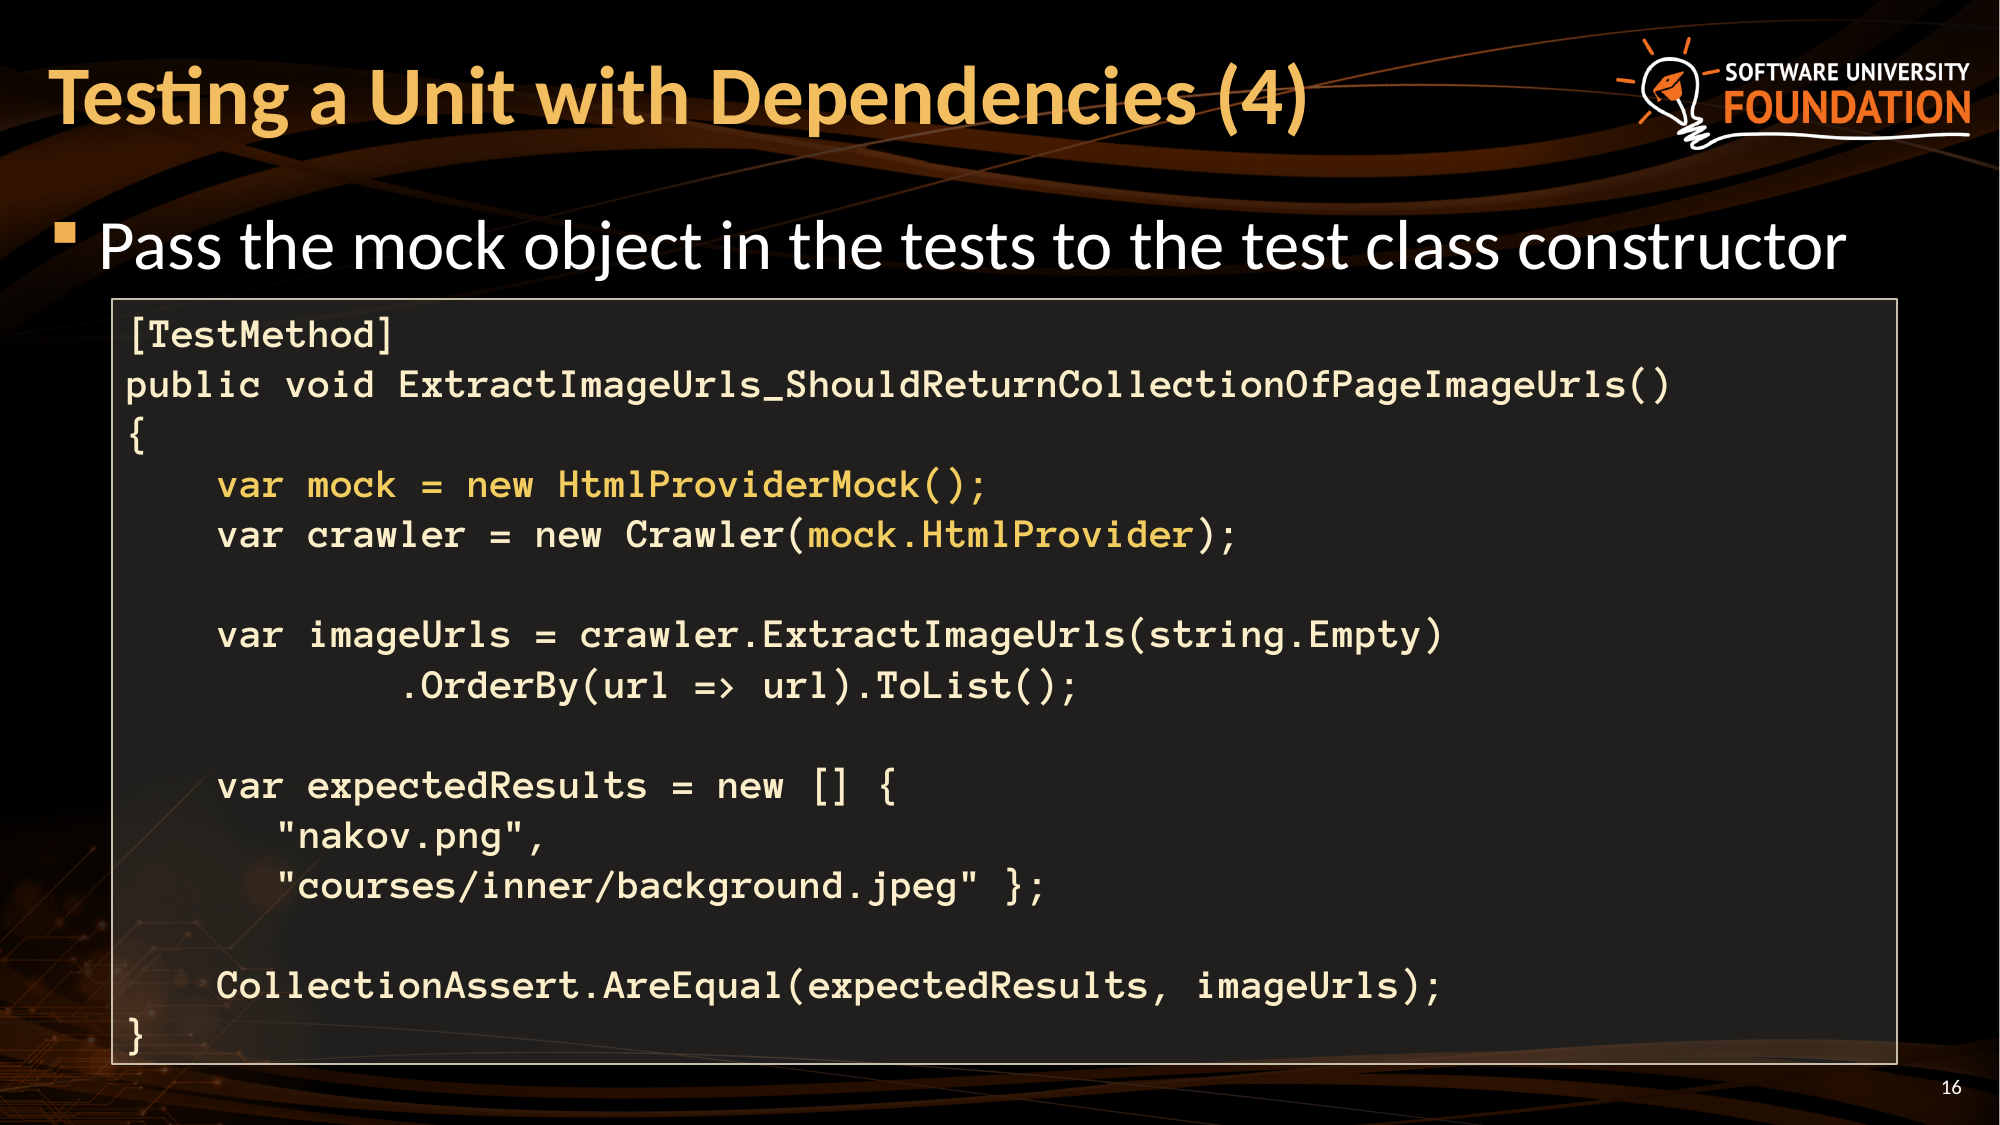

# Testing a Unit with Dependencies (4)
Pass the mock object in the tests to the test class constructor
[TestMethod]
public void ExtractImageUrls_ShouldReturnCollectionOfPageImageUrls()
{
    var mock = new HtmlProviderMock();
    var crawler = new Crawler(mock.HtmlProvider);

    var imageUrls = crawler.ExtractImageUrls(string.Empty)
            .OrderBy(url => url).ToList();

    var expectedResults = new [] {
	"nakov.png",
	"courses/inner/background.jpeg" };

    CollectionAssert.AreEqual(expectedResults, imageUrls);
}
16